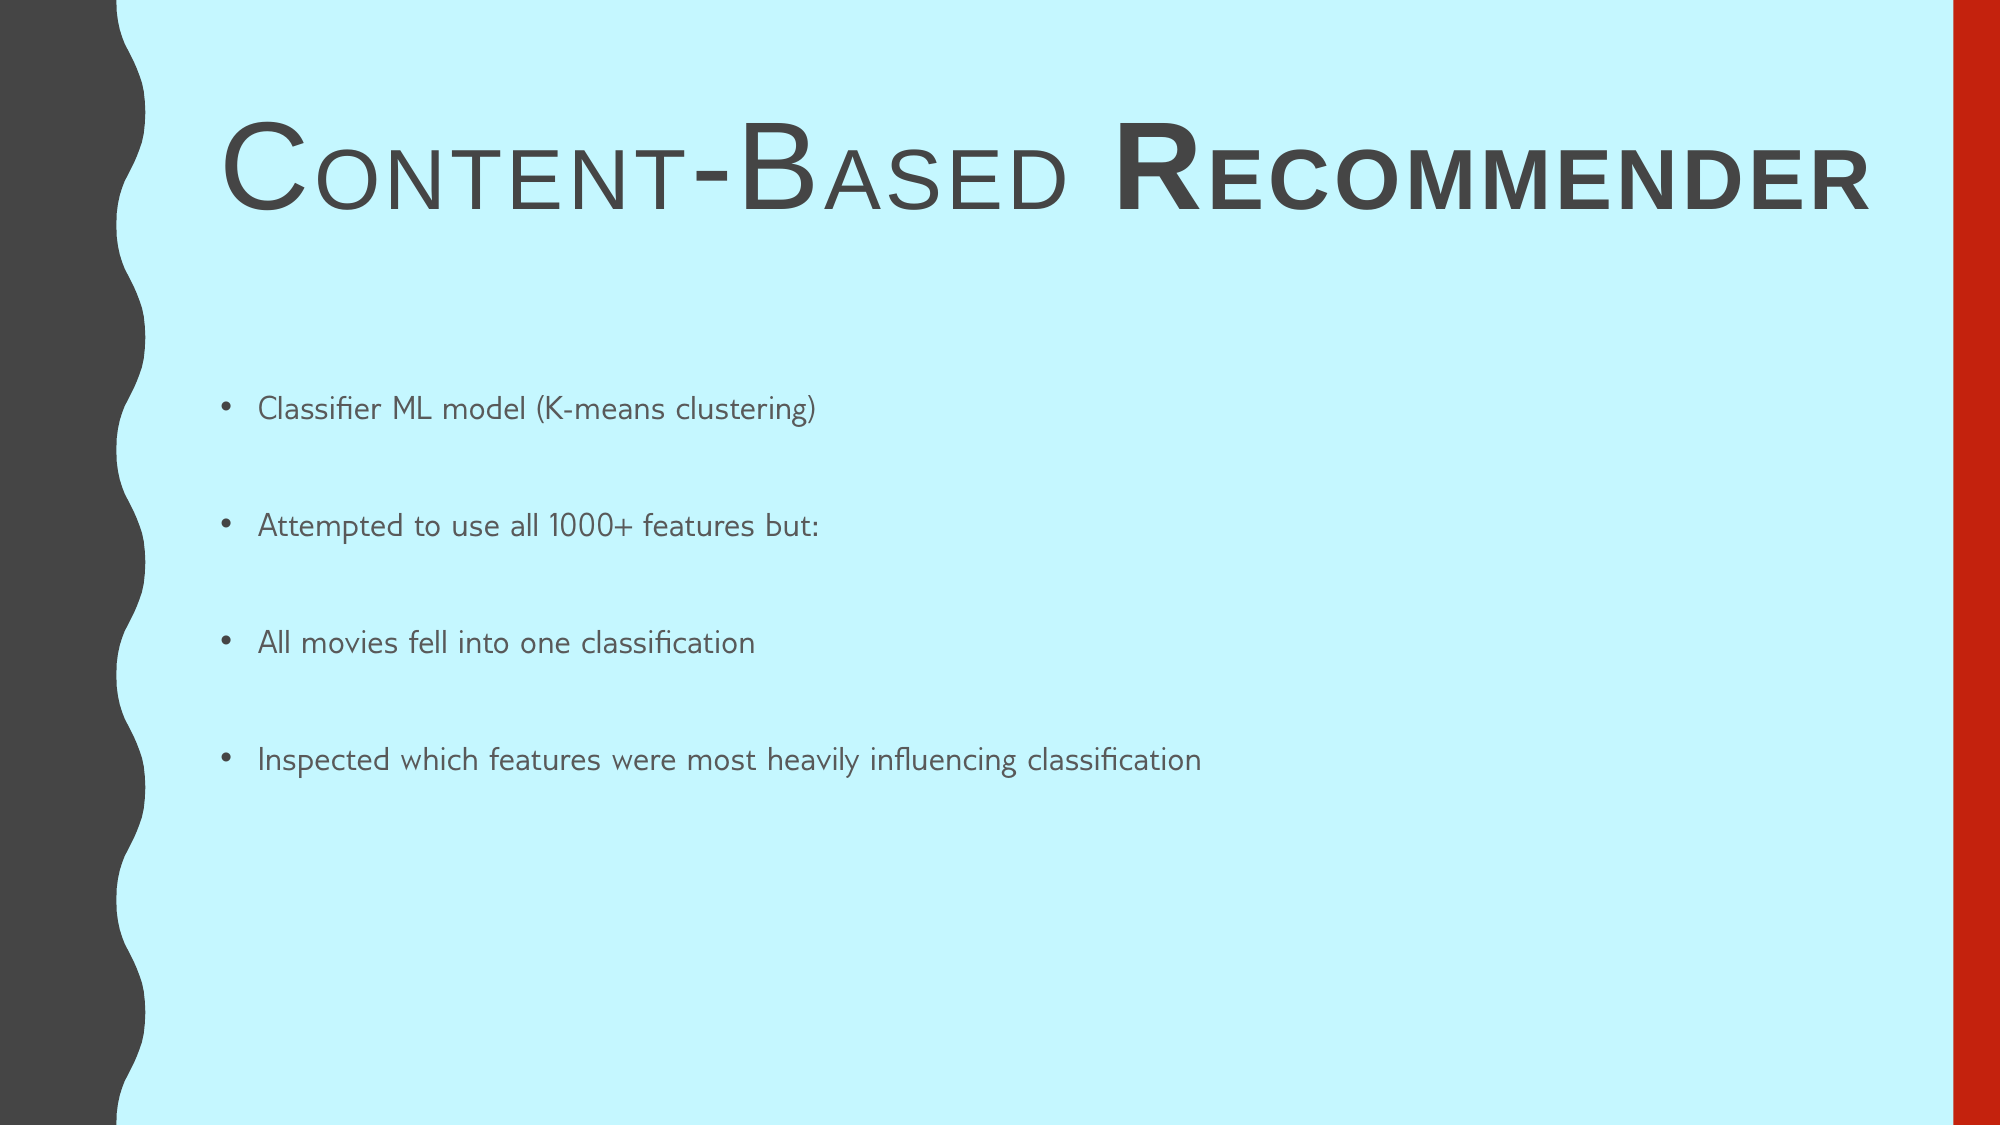

Content-Based Recommender
Classifier ML model (K-means clustering)

Attempted to use all 1000+ features but:

All movies fell into one classification

Inspected which features were most heavily influencing classification